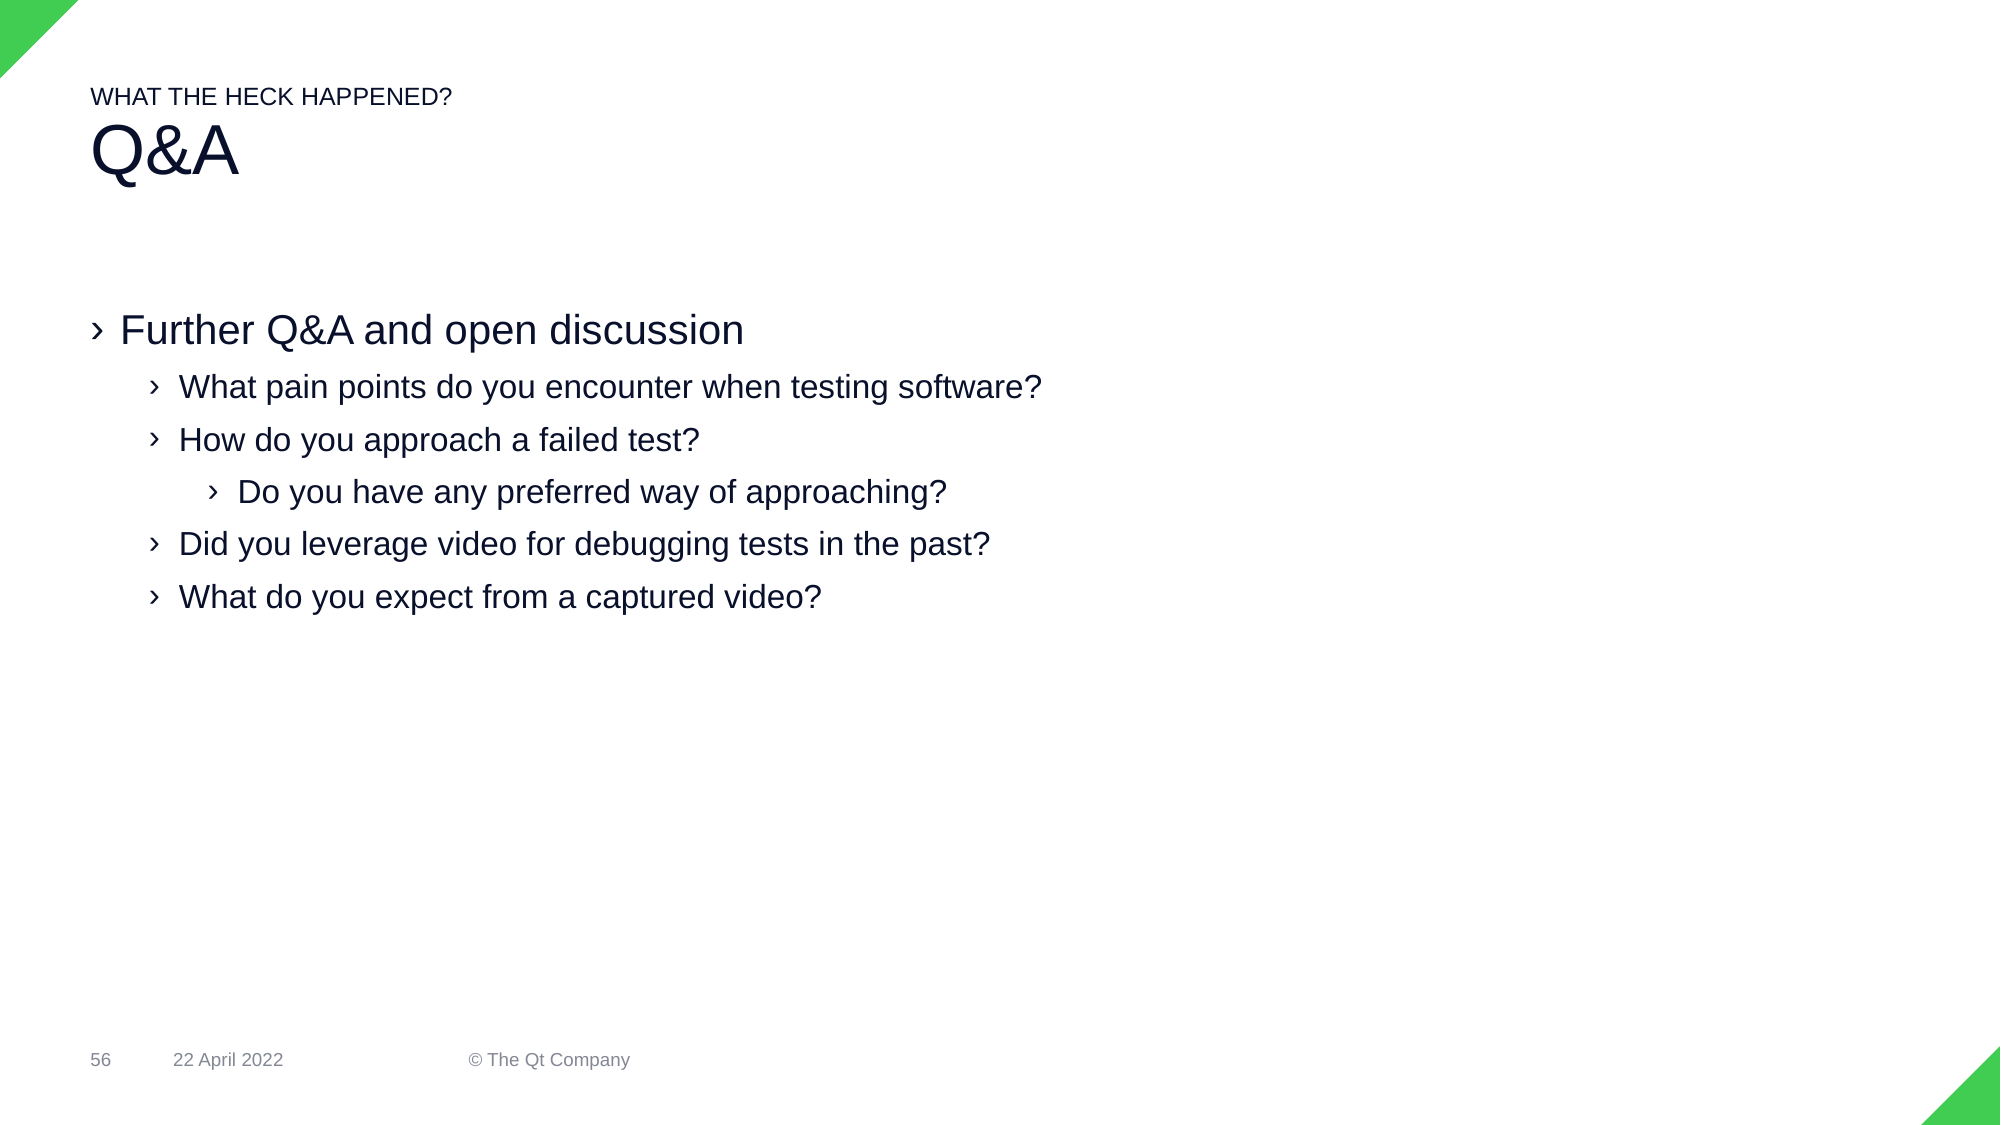

What the heck happened?
# Q&A
Further Q&A and open discussion
What pain points do you encounter when testing software?
How do you approach a failed test?
Do you have any preferred way of approaching?
Did you leverage video for debugging tests in the past?
What do you expect from a captured video?

56
22 April 2022
© The Qt Company